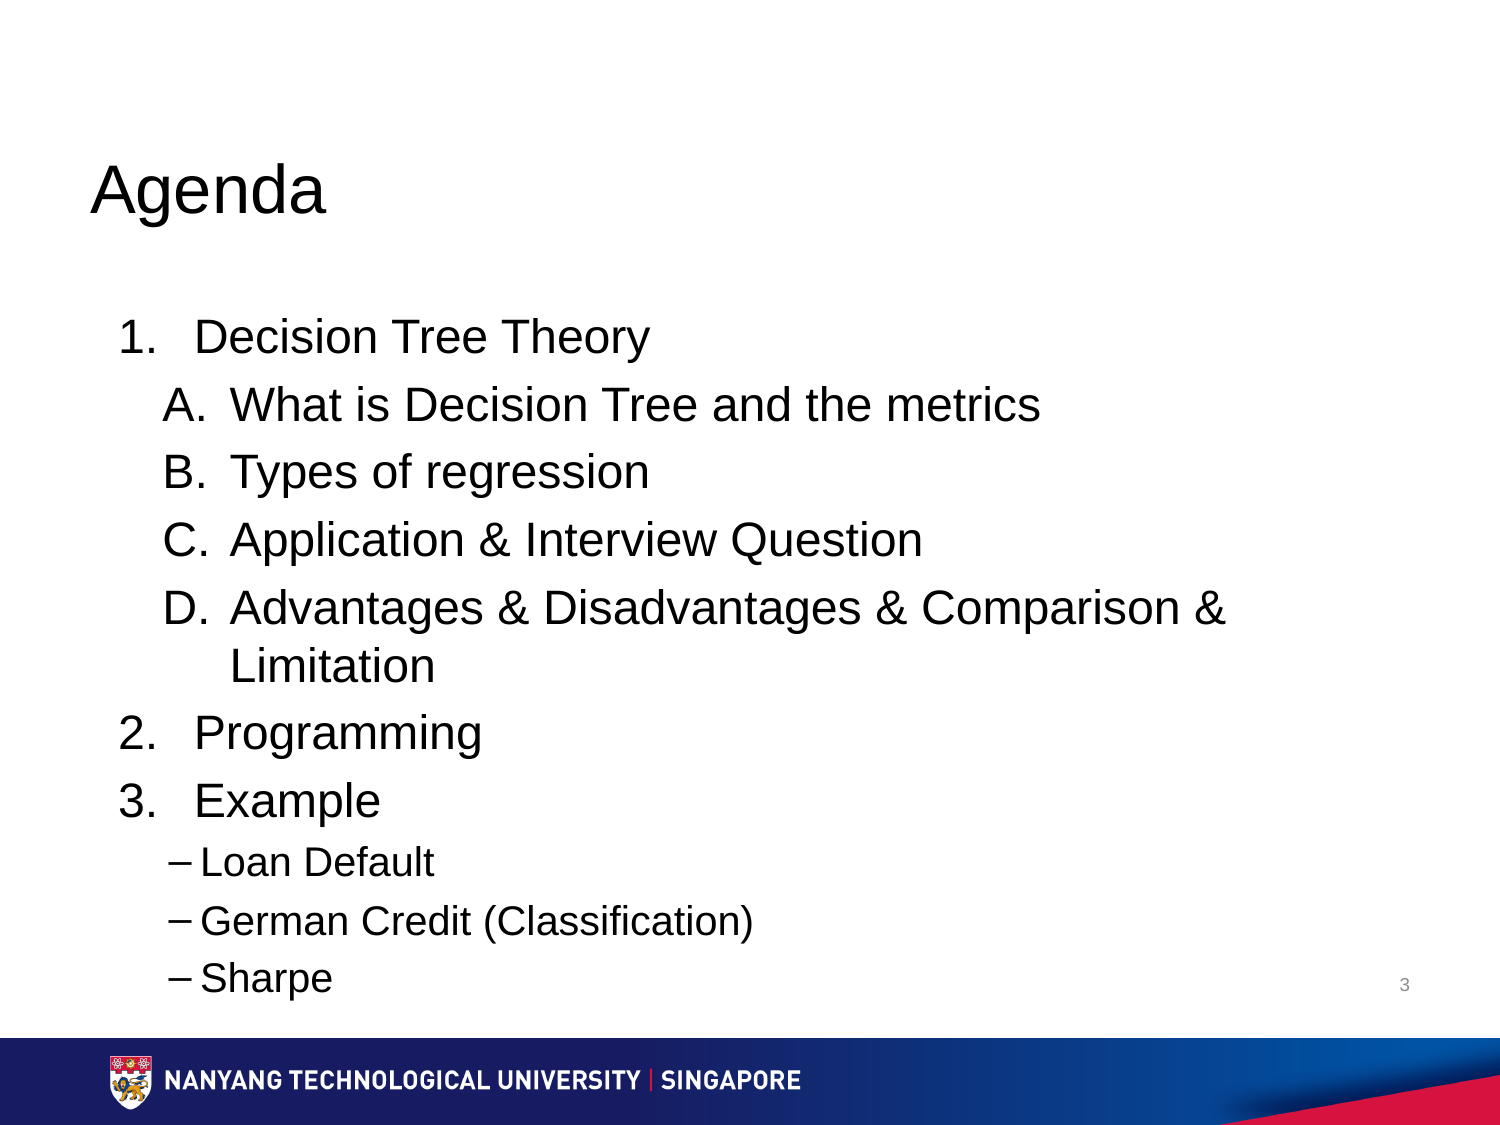

# Agenda
Decision Tree Theory
What is Decision Tree and the metrics
Types of regression
Application & Interview Question
Advantages & Disadvantages & Comparison & Limitation
Programming
Example
Loan Default
German Credit (Classification)
Sharpe

3